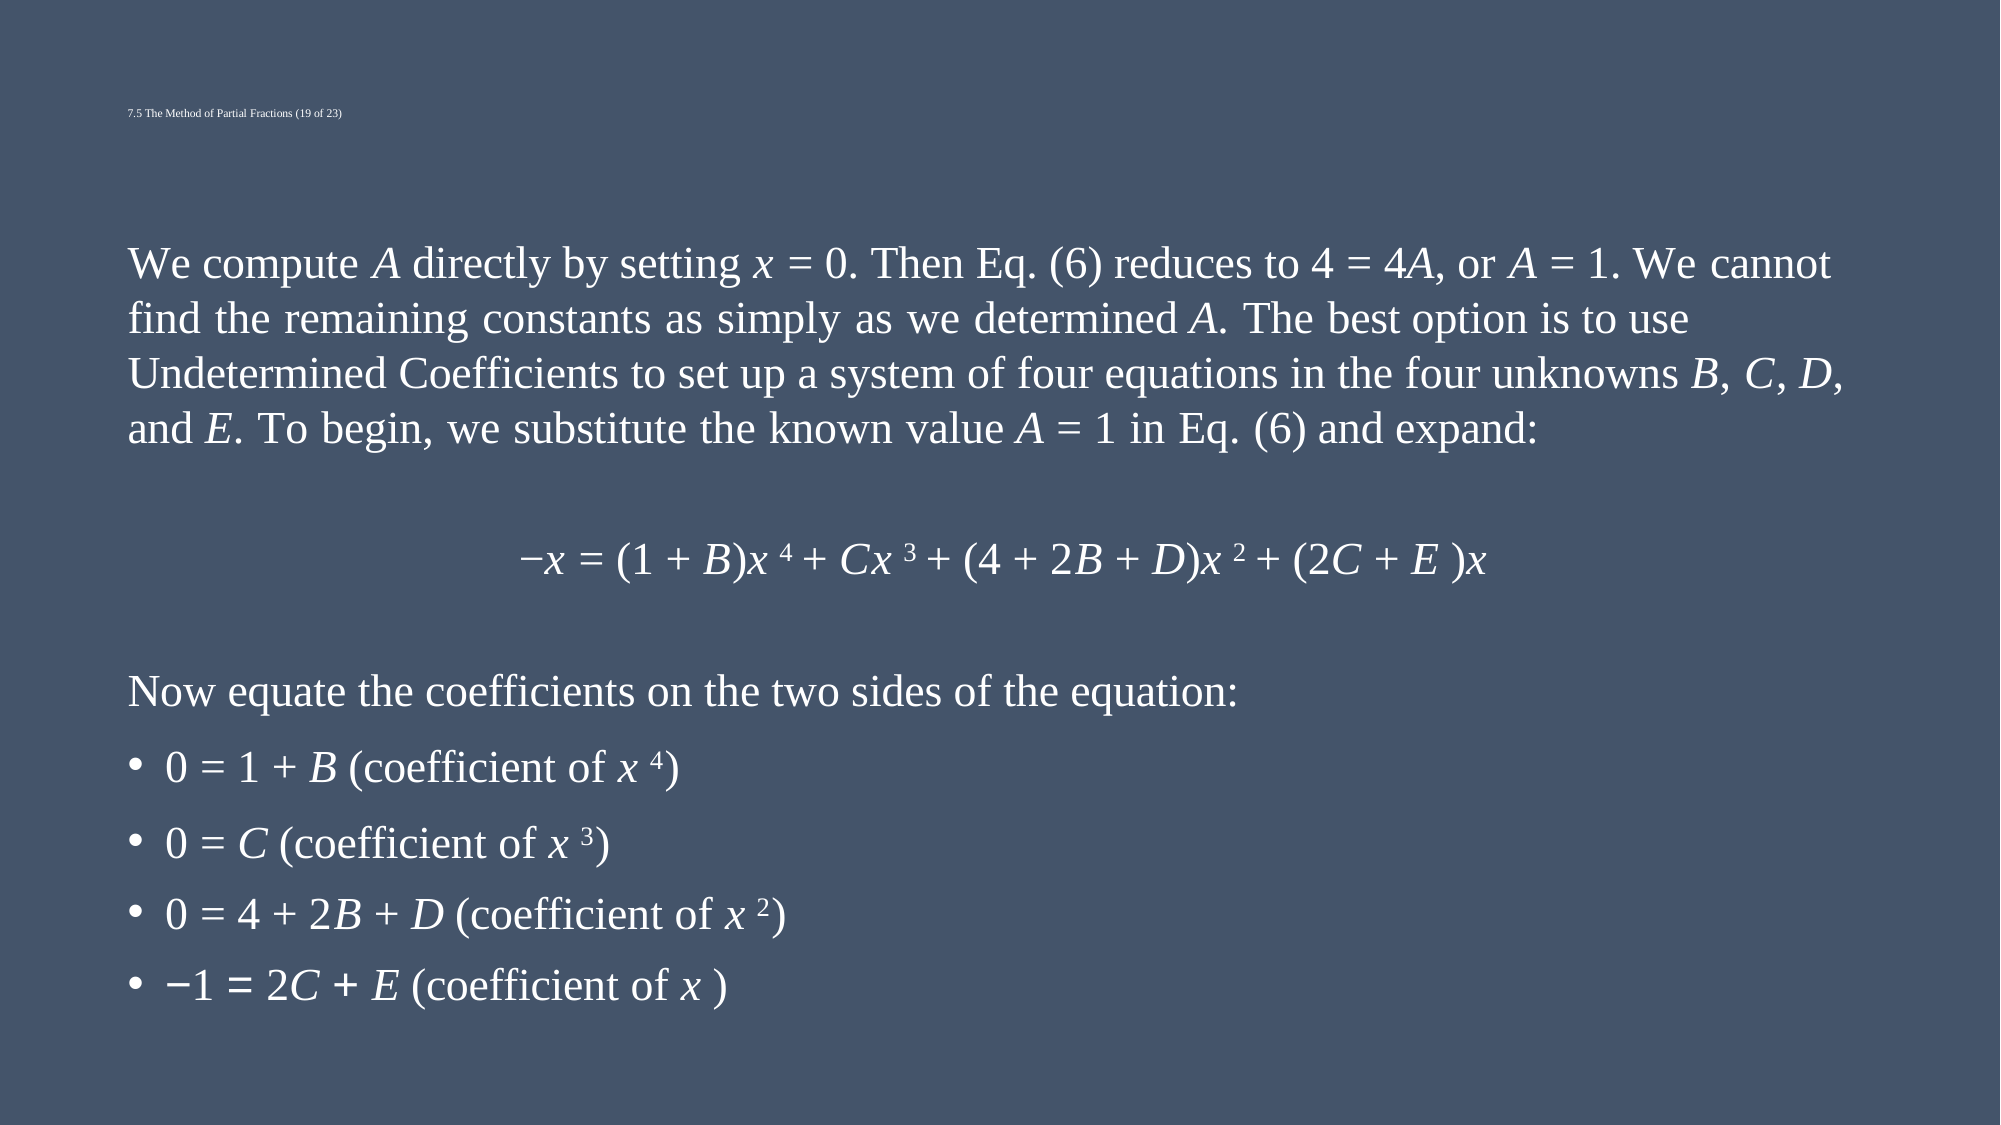

# 7.5 The Method of Partial Fractions (19 of 23)
We compute A directly by setting x = 0. Then Eq. (6) reduces to 4 = 4A, or A = 1. We cannot find the remaining constants as simply as we determined A. The best option is to use Undetermined Coefficients to set up a system of four equations in the four unknowns B, C, D, and E. To begin, we substitute the known value A = 1 in Eq. (6) and expand:

−x = (1 + B)x 4 + Cx 3 + (4 + 2B + D)x 2 + (2C + E )x

Now equate the coefficients on the two sides of the equation:
0 = 1 + B (coefficient of x 4)
0 = C (coefficient of x 3)
0 = 4 + 2B + D (coefficient of x 2)
−1 = 2C + E (coefficient of x )